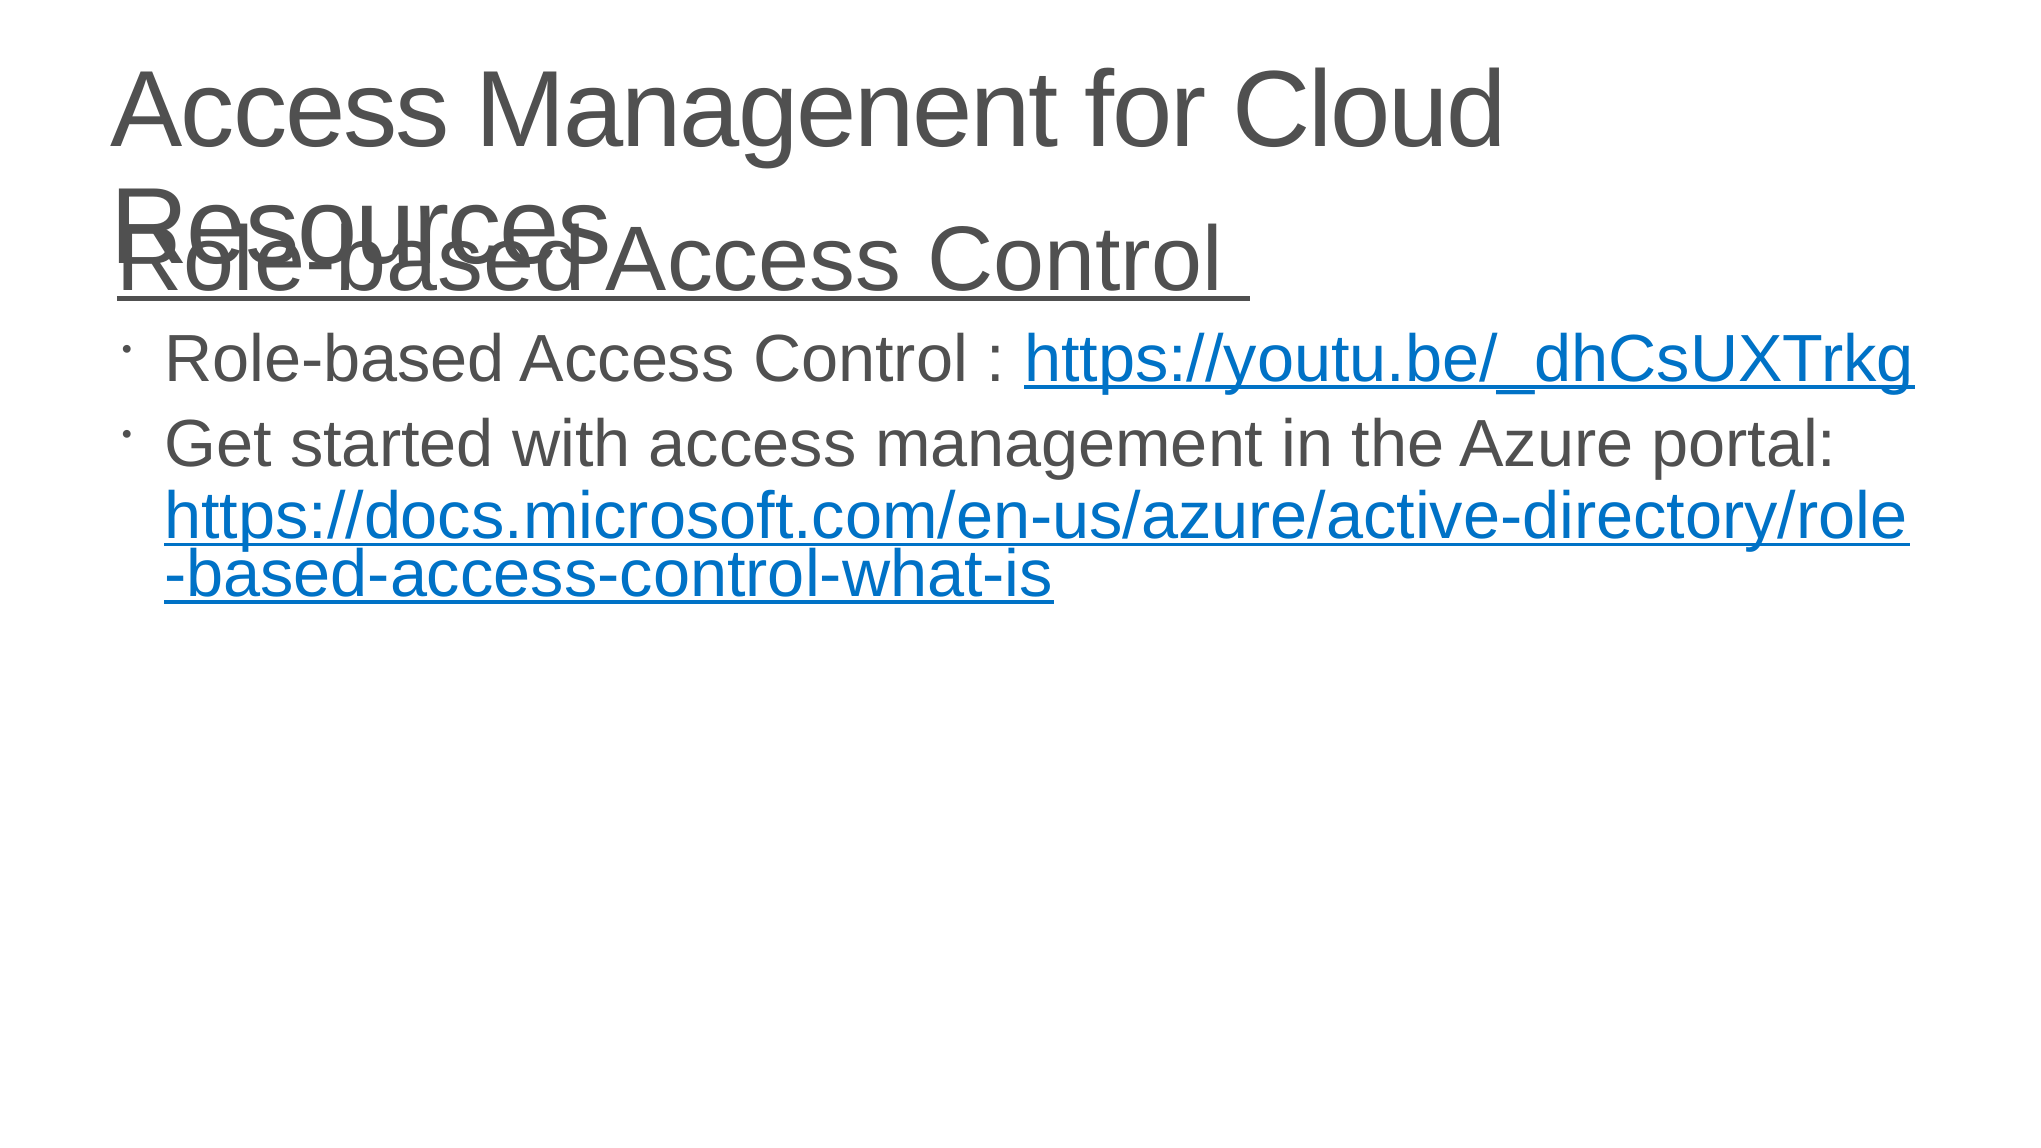

# Access Managenent for Cloud Resources
Role-based Access Control
Role-based Access Control : https://youtu.be/_dhCsUXTrkg
Get started with access management in the Azure portal: https://docs.microsoft.com/en-us/azure/active-directory/role-based-access-control-what-is